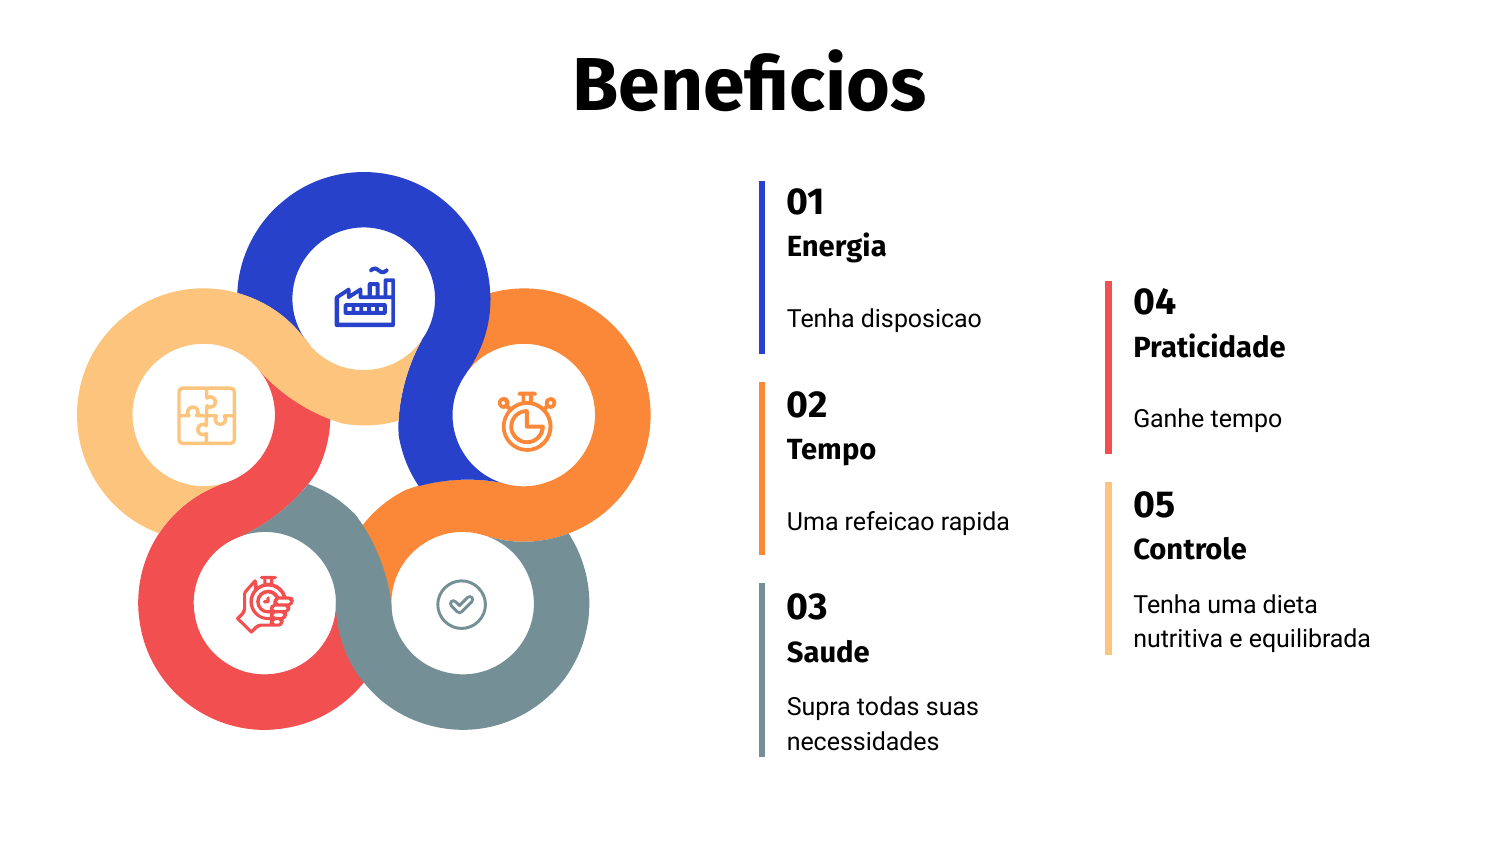

# Beneficios

01
Energia

Tenha disposicao
04
Praticidade
Ganhe tempo
02

Tempo
Uma refeicao rapida
05
Controle
Tenha uma dieta nutritiva e equilibrada

03
Saude
Supra todas suas necessidades